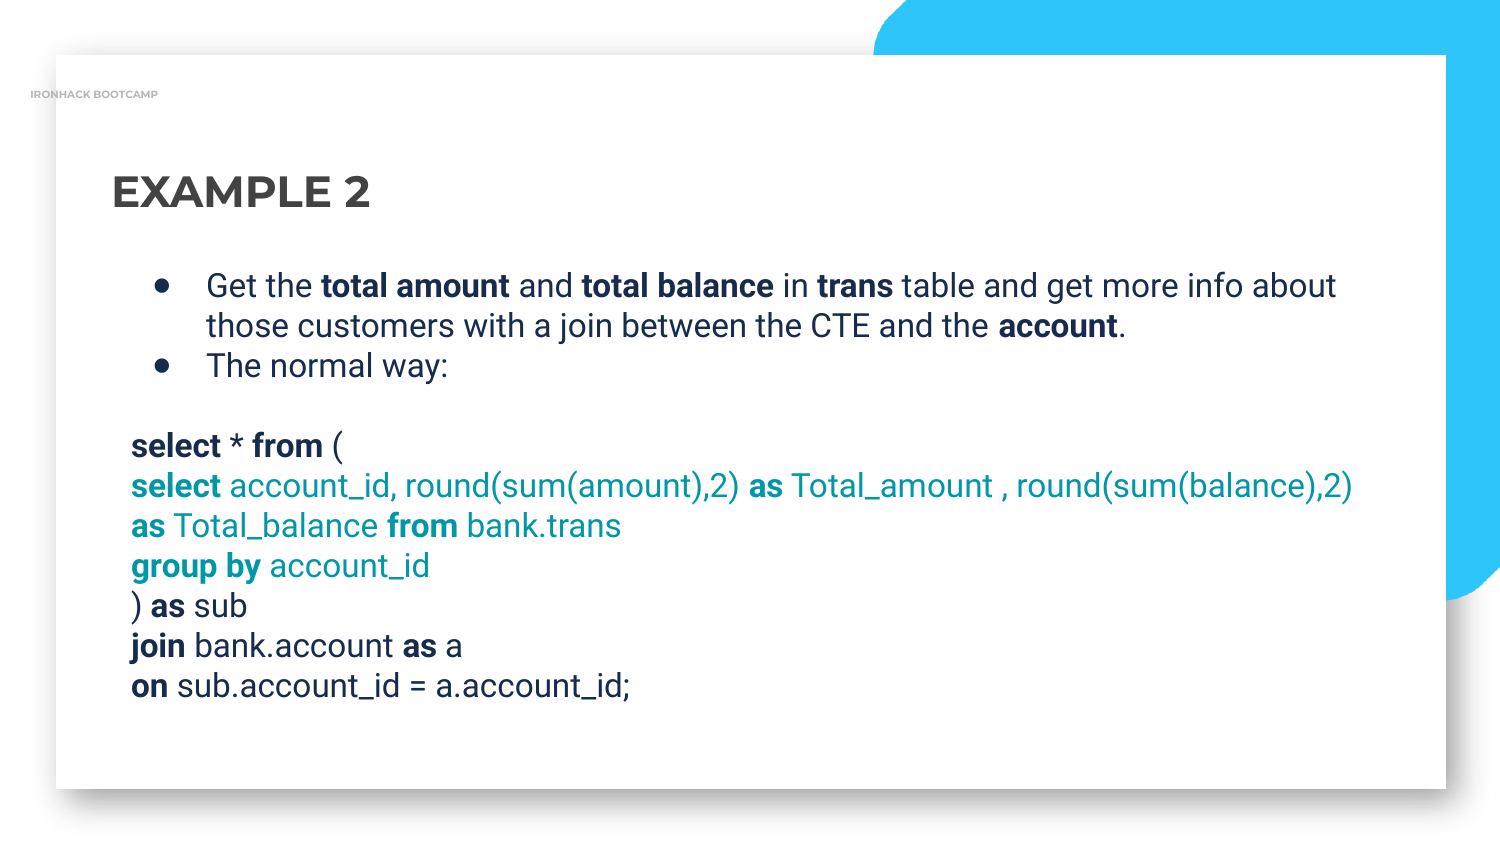

IRONHACK BOOTCAMP
EXAMPLE 2
Get the total amount and total balance in trans table and get more info about those customers with a join between the CTE and the account.
The normal way:

select * from (
select account_id, round(sum(amount),2) as Total_amount , round(sum(balance),2) as Total_balance from bank.trans
group by account_id
) as sub
join bank.account as a
on sub.account_id = a.account_id;